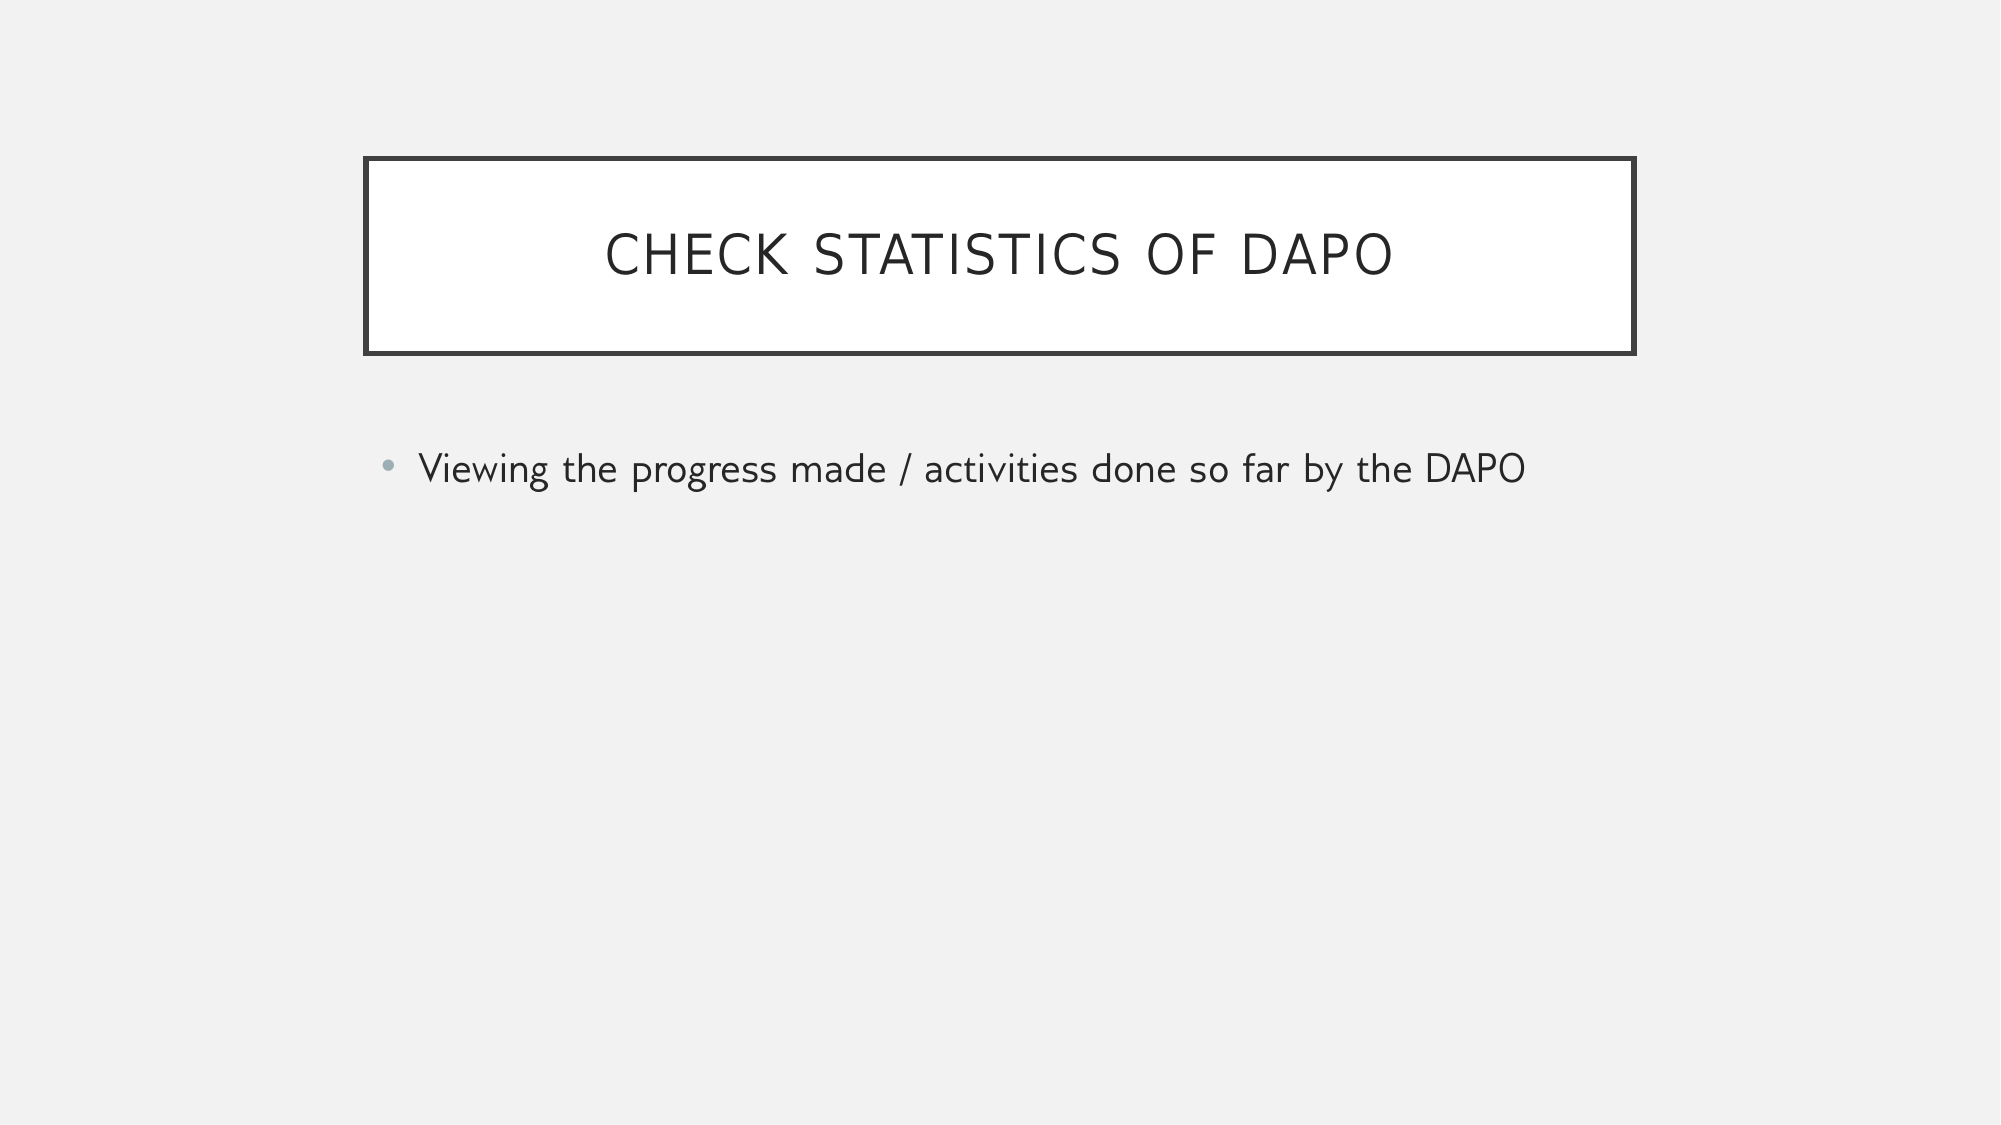

# CHECK STATISTICS OF DAPO
Viewing the progress made / activities done so far by the DAPO